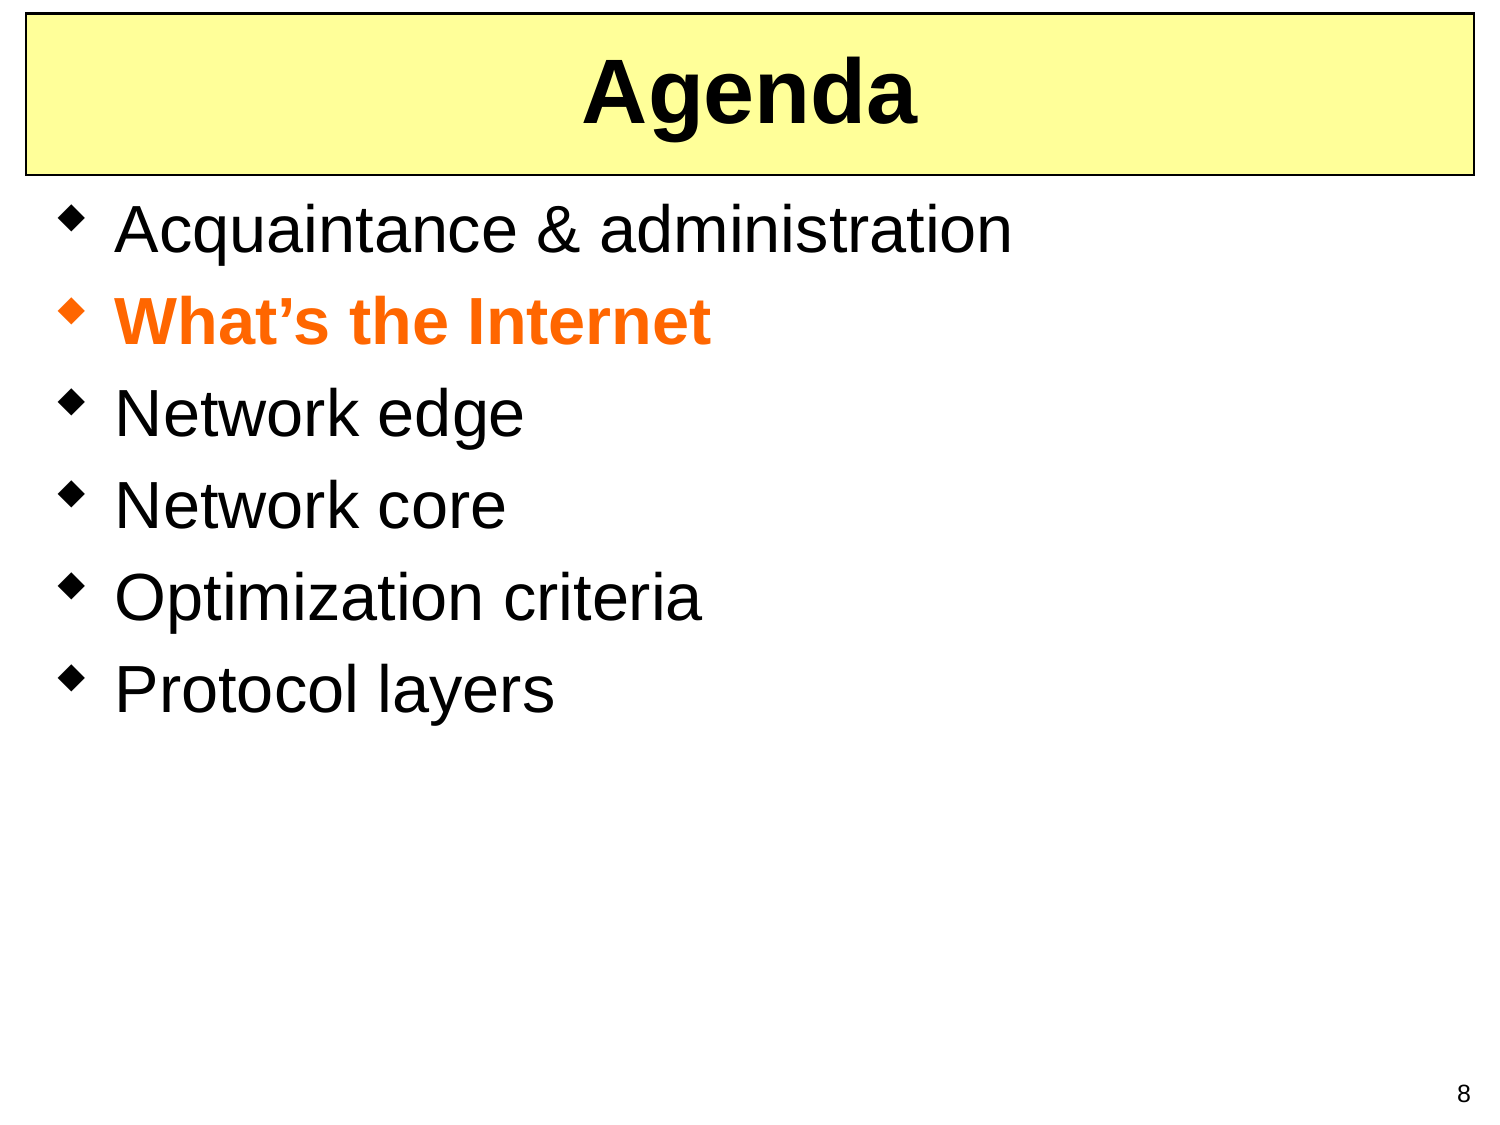

# Agenda
Acquaintance & administration
What’s the Internet
Network edge
Network core
Optimization criteria
Protocol layers